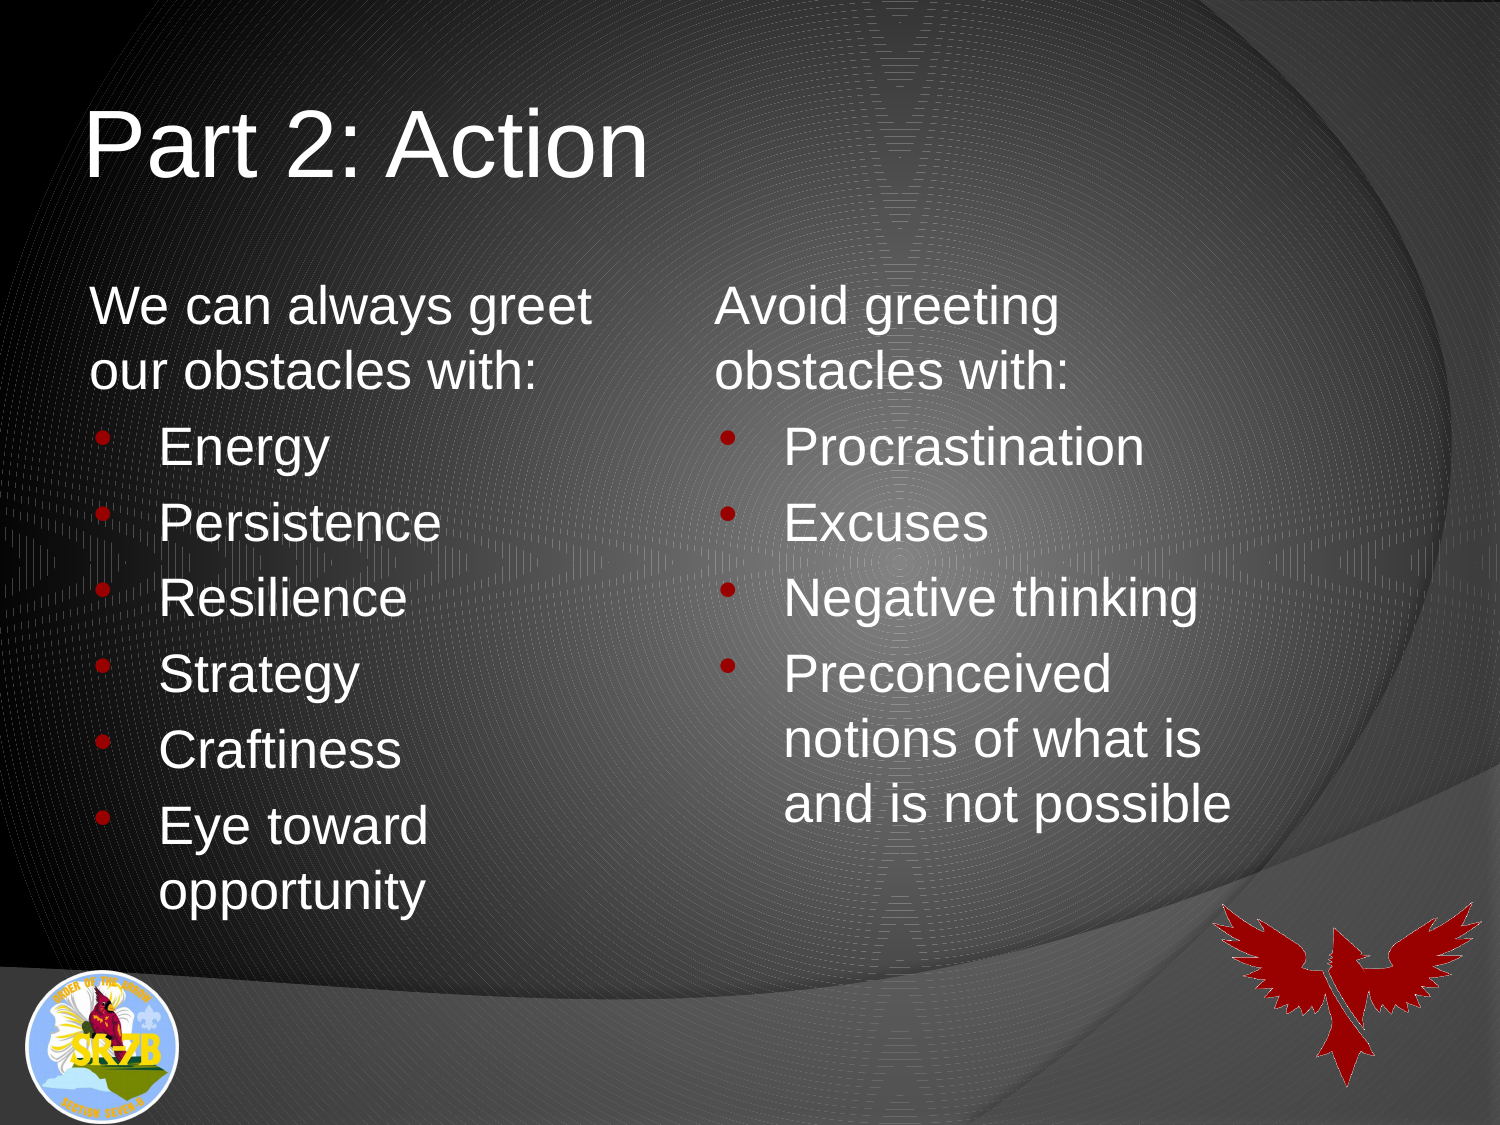

# Part 2: Action
We can always greet our obstacles with:
Energy
Persistence
Resilience
Strategy
Craftiness
Eye toward opportunity
Avoid greeting obstacles with:
Procrastination
Excuses
Negative thinking
Preconceived notions of what is and is not possible